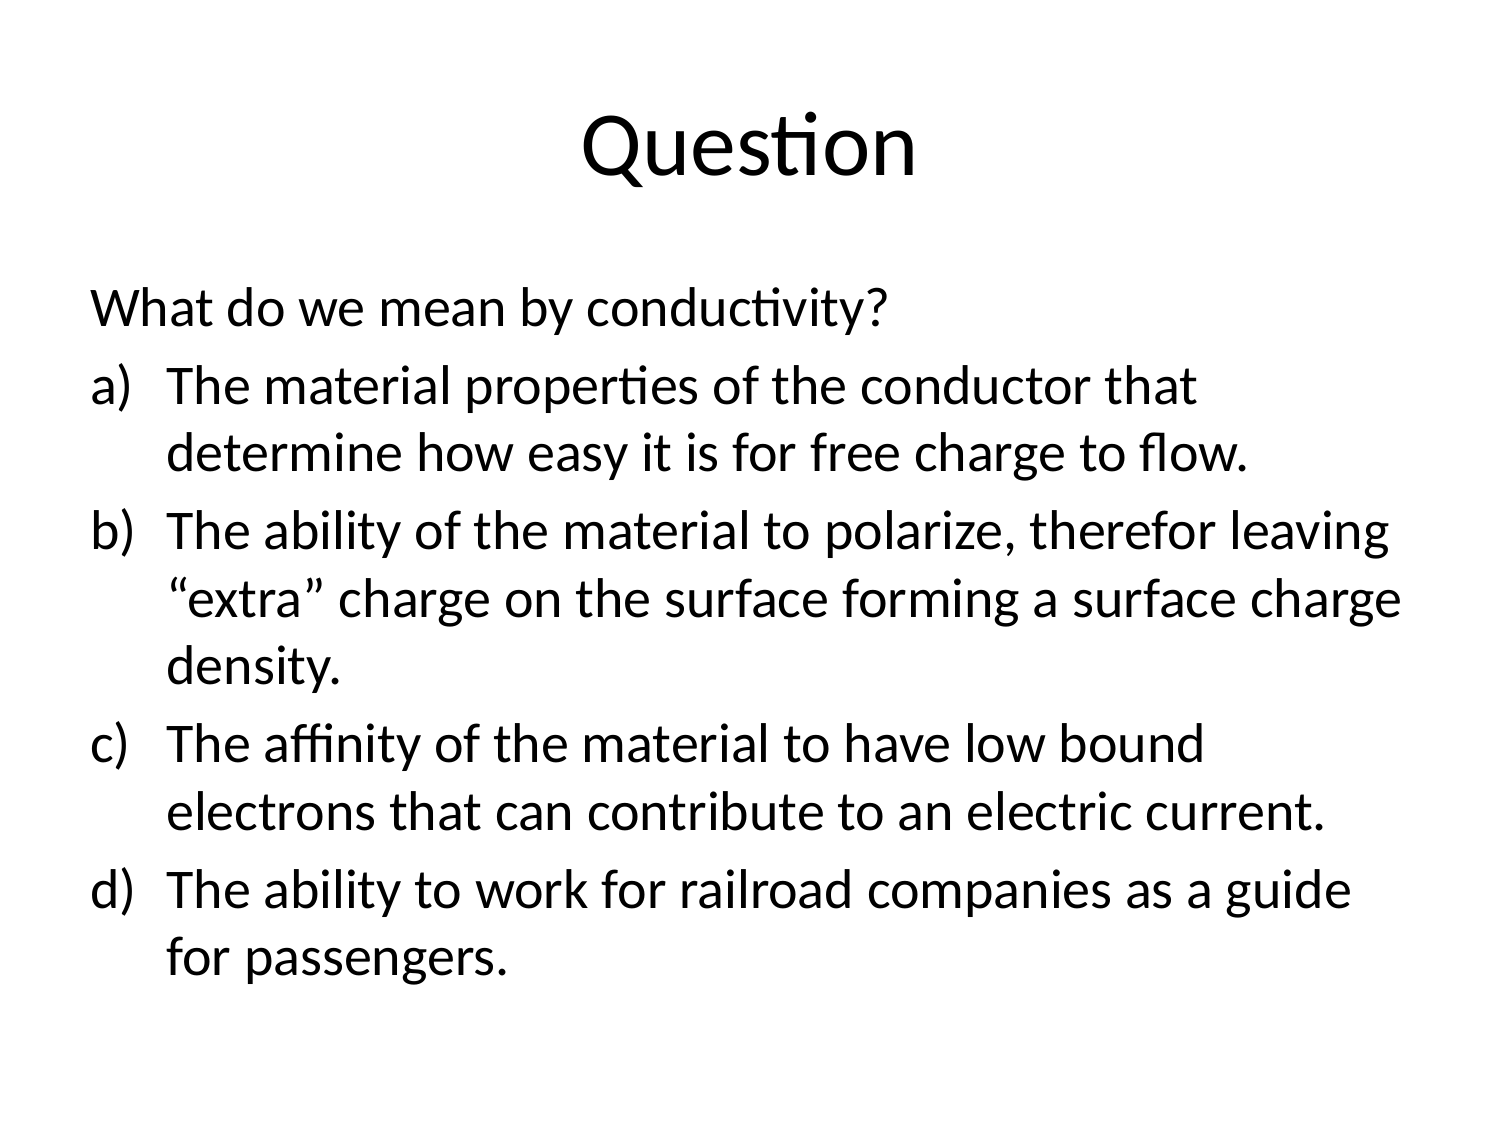

# Question
What do we mean by conductivity?
The material properties of the conductor that determine how easy it is for free charge to flow.
The ability of the material to polarize, therefor leaving “extra” charge on the surface forming a surface charge density.
The affinity of the material to have low bound electrons that can contribute to an electric current.
The ability to work for railroad companies as a guide for passengers.